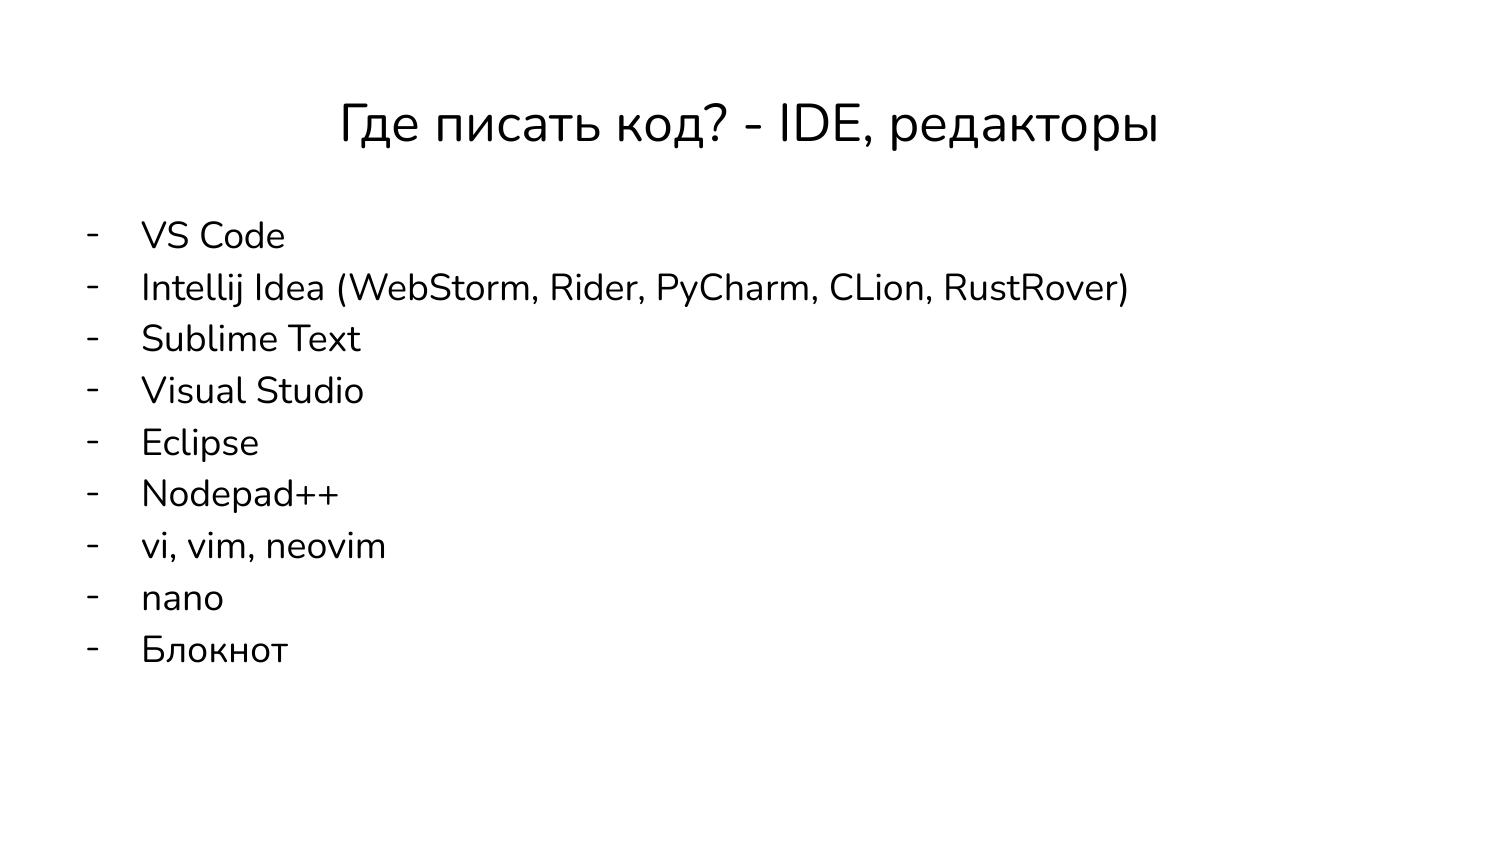

# Где писать код? - IDE, редакторы
VS Code
Intellij Idea (WebStorm, Rider, PyCharm, CLion, RustRover)
Sublime Text
Visual Studio
Eclipse
Nodepad++
vi, vim, neovim
nano
Блокнот